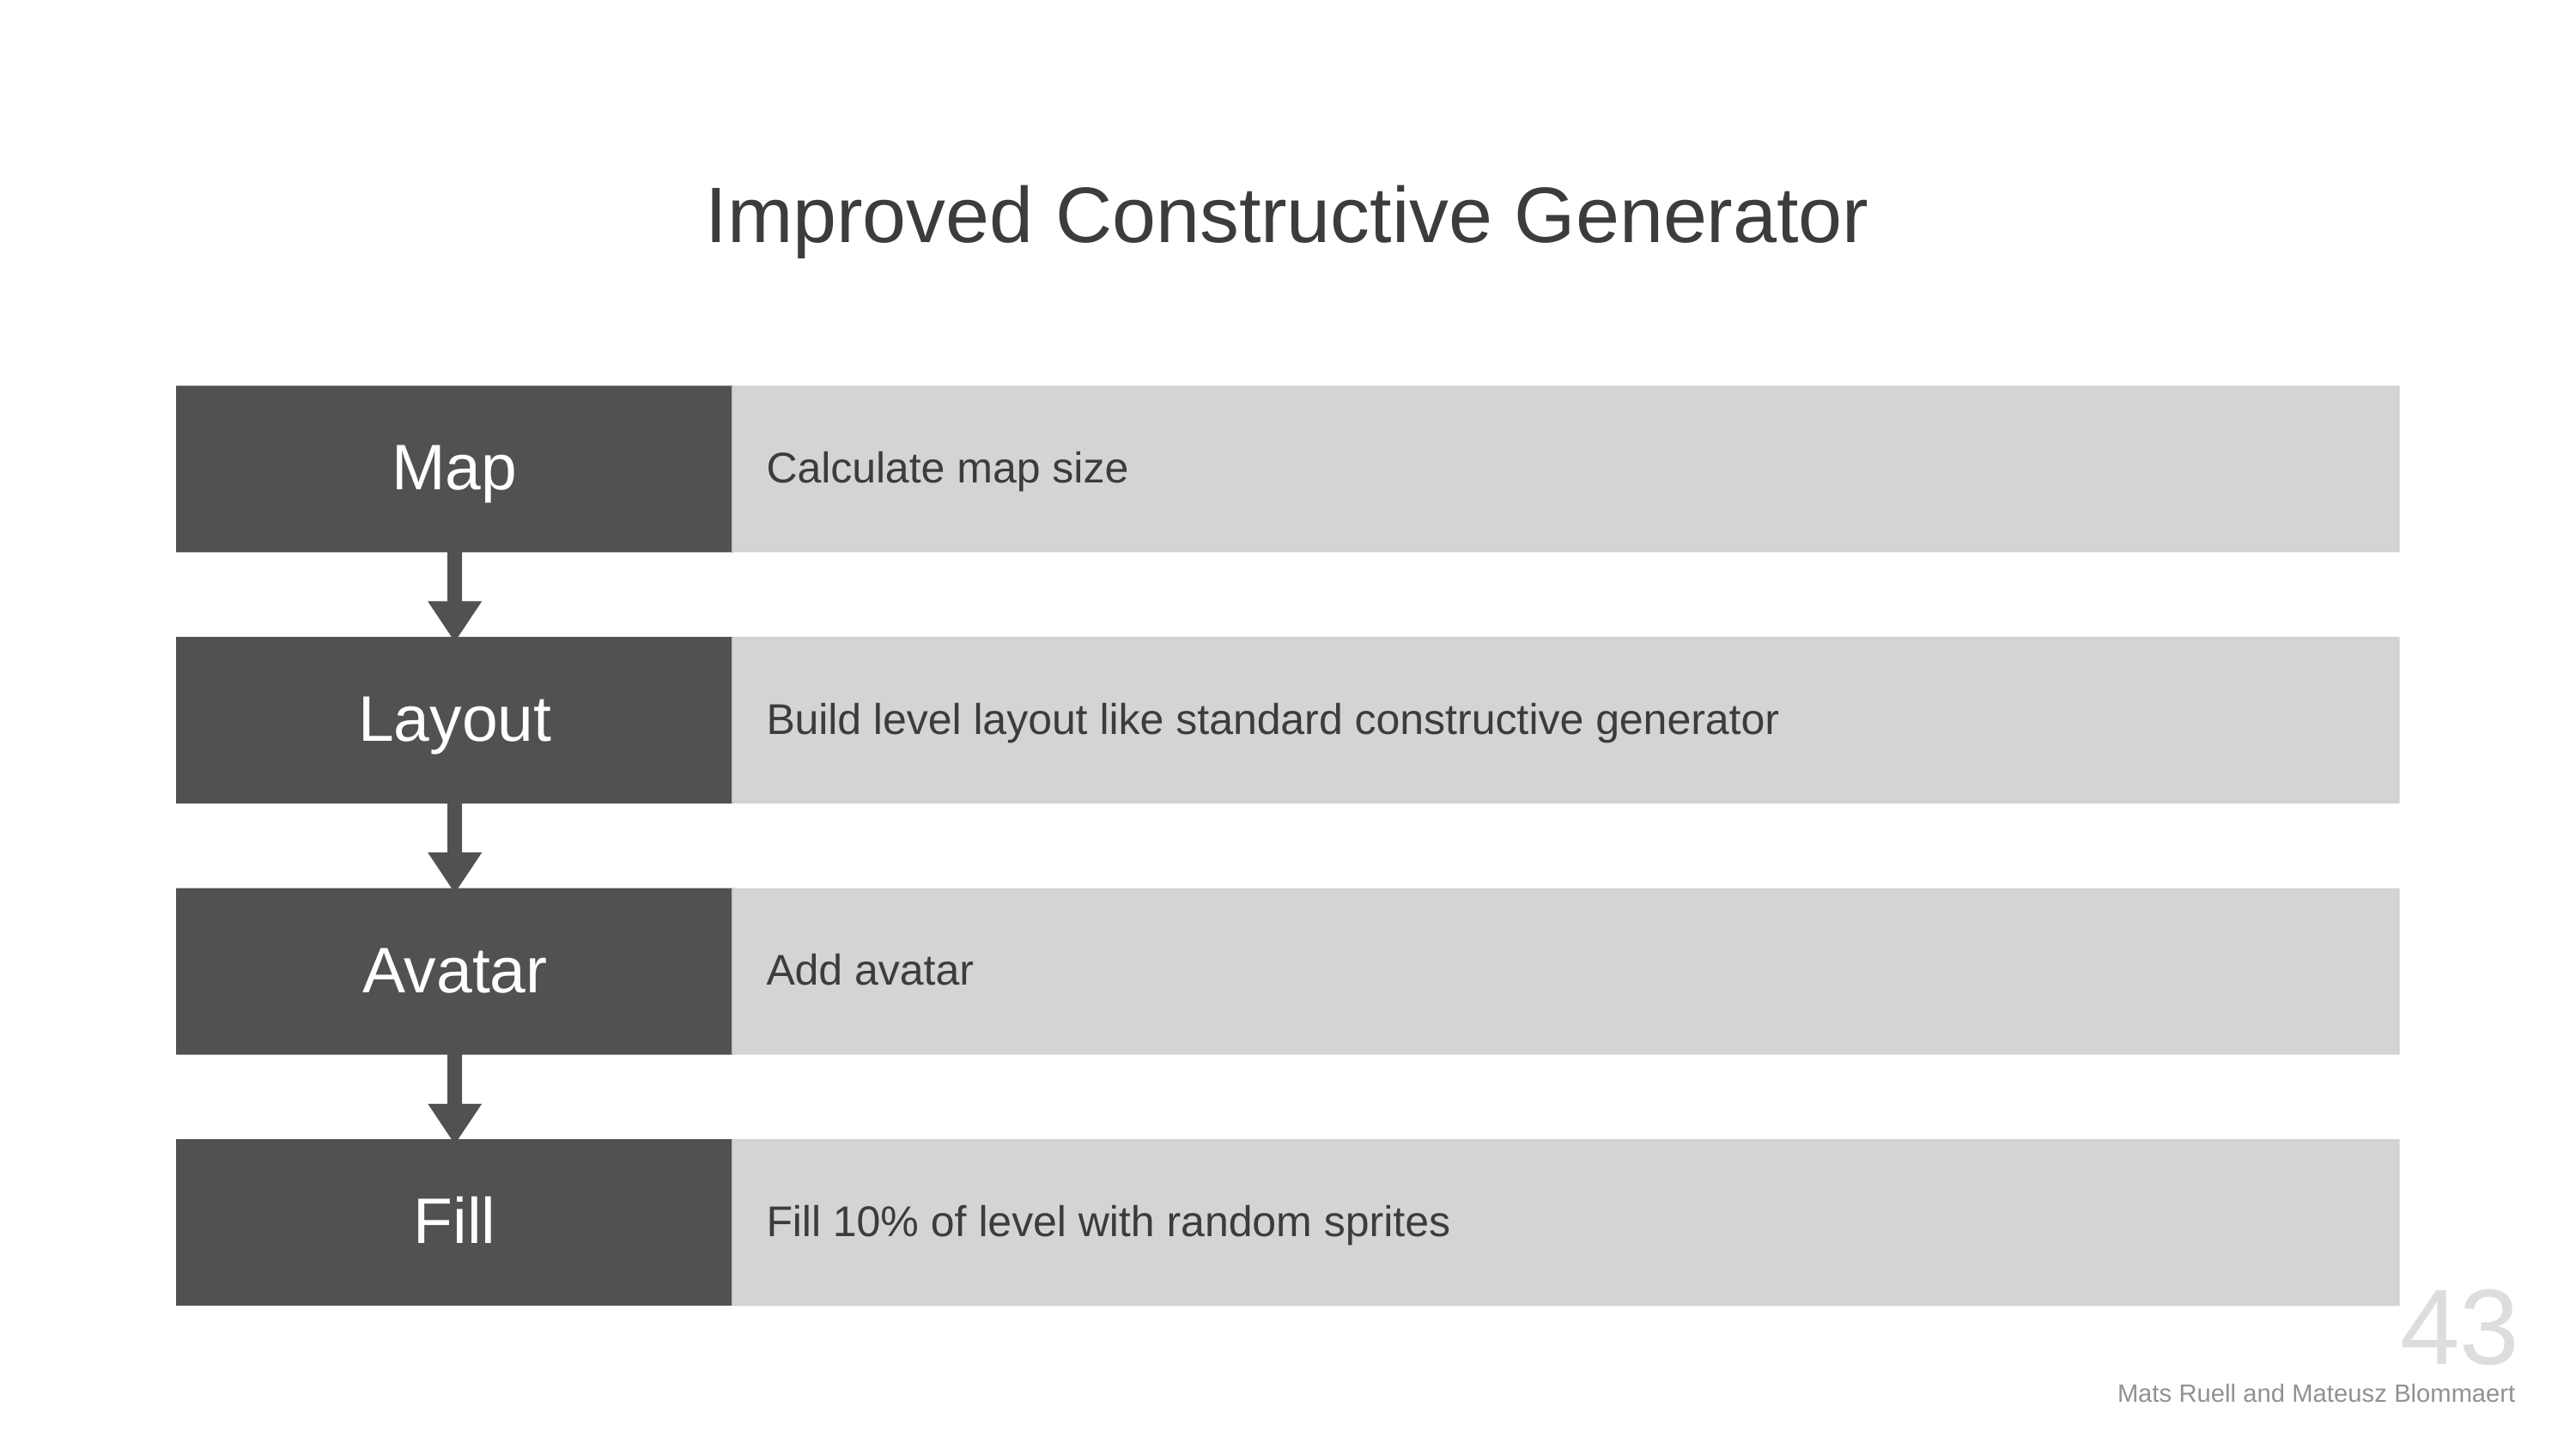

# Improved Constructive Generator
Fill
Fill 10% of level with random sprites
Avatar
Add avatar
Layout
Build level layout like standard constructive generator
Map
Calculate map size
43
Mats Ruell and Mateusz Blommaert